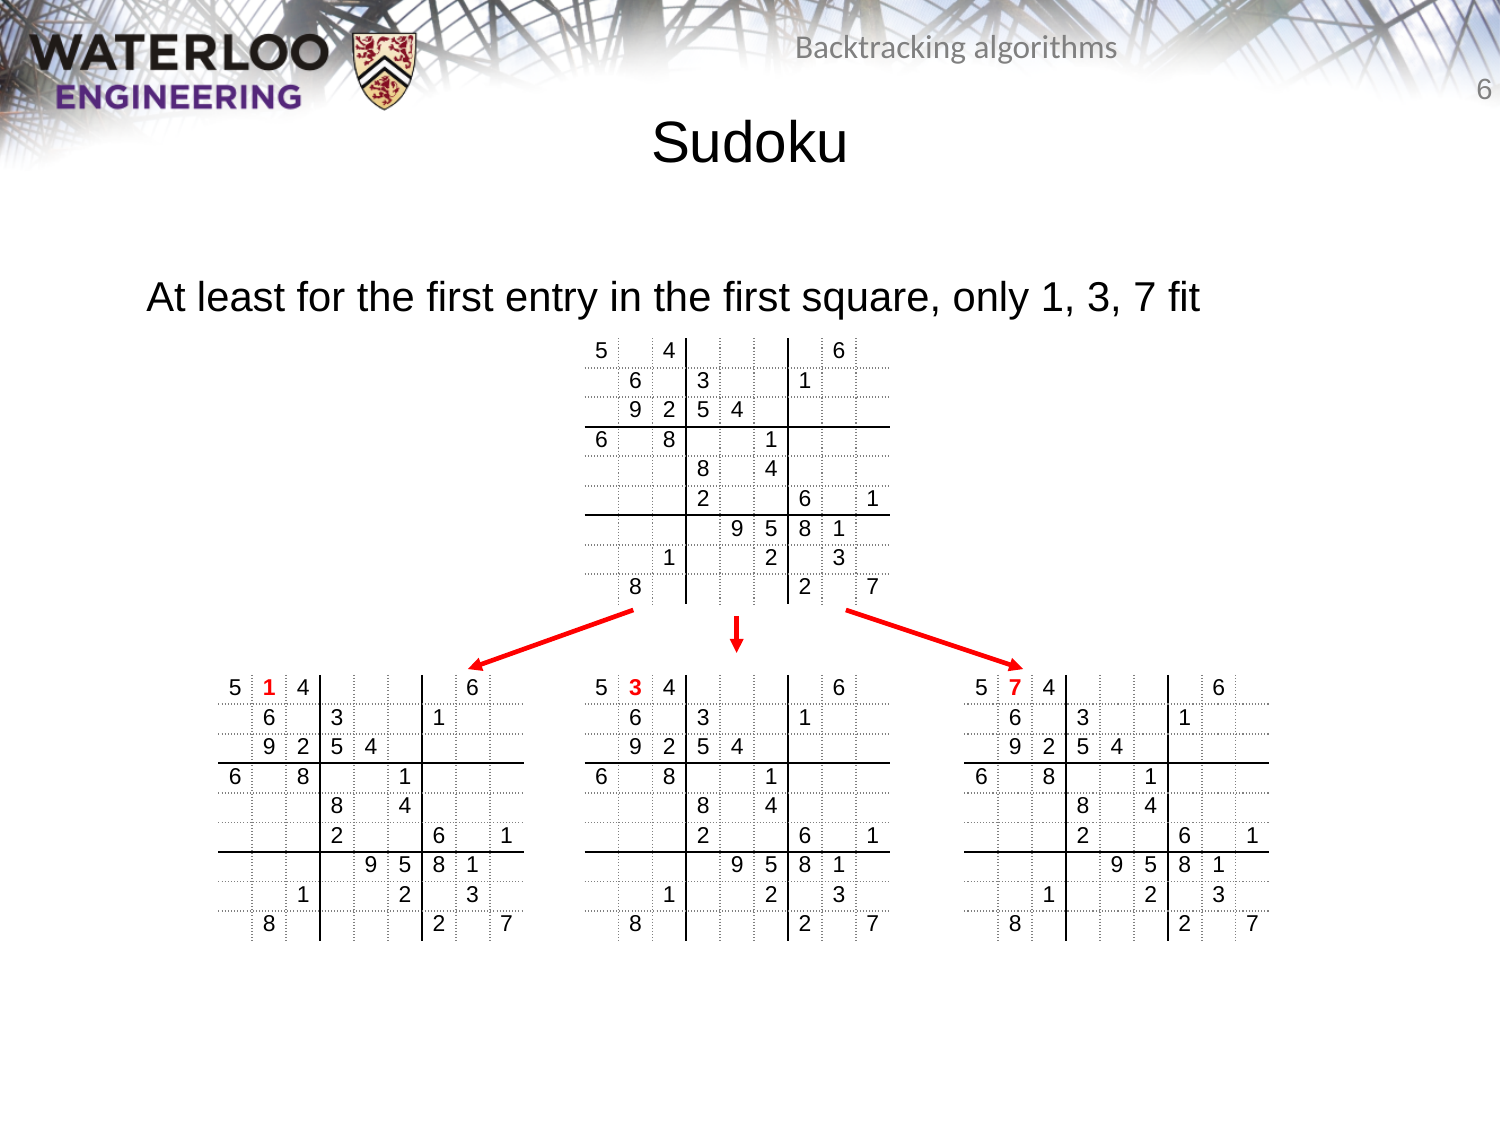

# Sudoku
	At least for the first entry in the first square, only 1, 3, 7 fit
| 5 |  | 4 |  |  |  |  | 6 |  |
| --- | --- | --- | --- | --- | --- | --- | --- | --- |
|  | 6 |  | 3 |  |  | 1 |  |  |
|  | 9 | 2 | 5 | 4 |  |  |  |  |
| 6 |  | 8 |  |  | 1 |  |  |  |
|  |  |  | 8 |  | 4 |  |  |  |
|  |  |  | 2 |  |  | 6 |  | 1 |
|  |  |  |  | 9 | 5 | 8 | 1 |  |
|  |  | 1 |  |  | 2 |  | 3 |  |
|  | 8 |  |  |  |  | 2 |  | 7 |
| 5 | 1 | 4 |  |  |  |  | 6 |  |
| --- | --- | --- | --- | --- | --- | --- | --- | --- |
|  | 6 |  | 3 |  |  | 1 |  |  |
|  | 9 | 2 | 5 | 4 |  |  |  |  |
| 6 |  | 8 |  |  | 1 |  |  |  |
|  |  |  | 8 |  | 4 |  |  |  |
|  |  |  | 2 |  |  | 6 |  | 1 |
|  |  |  |  | 9 | 5 | 8 | 1 |  |
|  |  | 1 |  |  | 2 |  | 3 |  |
|  | 8 |  |  |  |  | 2 |  | 7 |
| 5 | 3 | 4 |  |  |  |  | 6 |  |
| --- | --- | --- | --- | --- | --- | --- | --- | --- |
|  | 6 |  | 3 |  |  | 1 |  |  |
|  | 9 | 2 | 5 | 4 |  |  |  |  |
| 6 |  | 8 |  |  | 1 |  |  |  |
|  |  |  | 8 |  | 4 |  |  |  |
|  |  |  | 2 |  |  | 6 |  | 1 |
|  |  |  |  | 9 | 5 | 8 | 1 |  |
|  |  | 1 |  |  | 2 |  | 3 |  |
|  | 8 |  |  |  |  | 2 |  | 7 |
| 5 | 7 | 4 |  |  |  |  | 6 |  |
| --- | --- | --- | --- | --- | --- | --- | --- | --- |
|  | 6 |  | 3 |  |  | 1 |  |  |
|  | 9 | 2 | 5 | 4 |  |  |  |  |
| 6 |  | 8 |  |  | 1 |  |  |  |
|  |  |  | 8 |  | 4 |  |  |  |
|  |  |  | 2 |  |  | 6 |  | 1 |
|  |  |  |  | 9 | 5 | 8 | 1 |  |
|  |  | 1 |  |  | 2 |  | 3 |  |
|  | 8 |  |  |  |  | 2 |  | 7 |